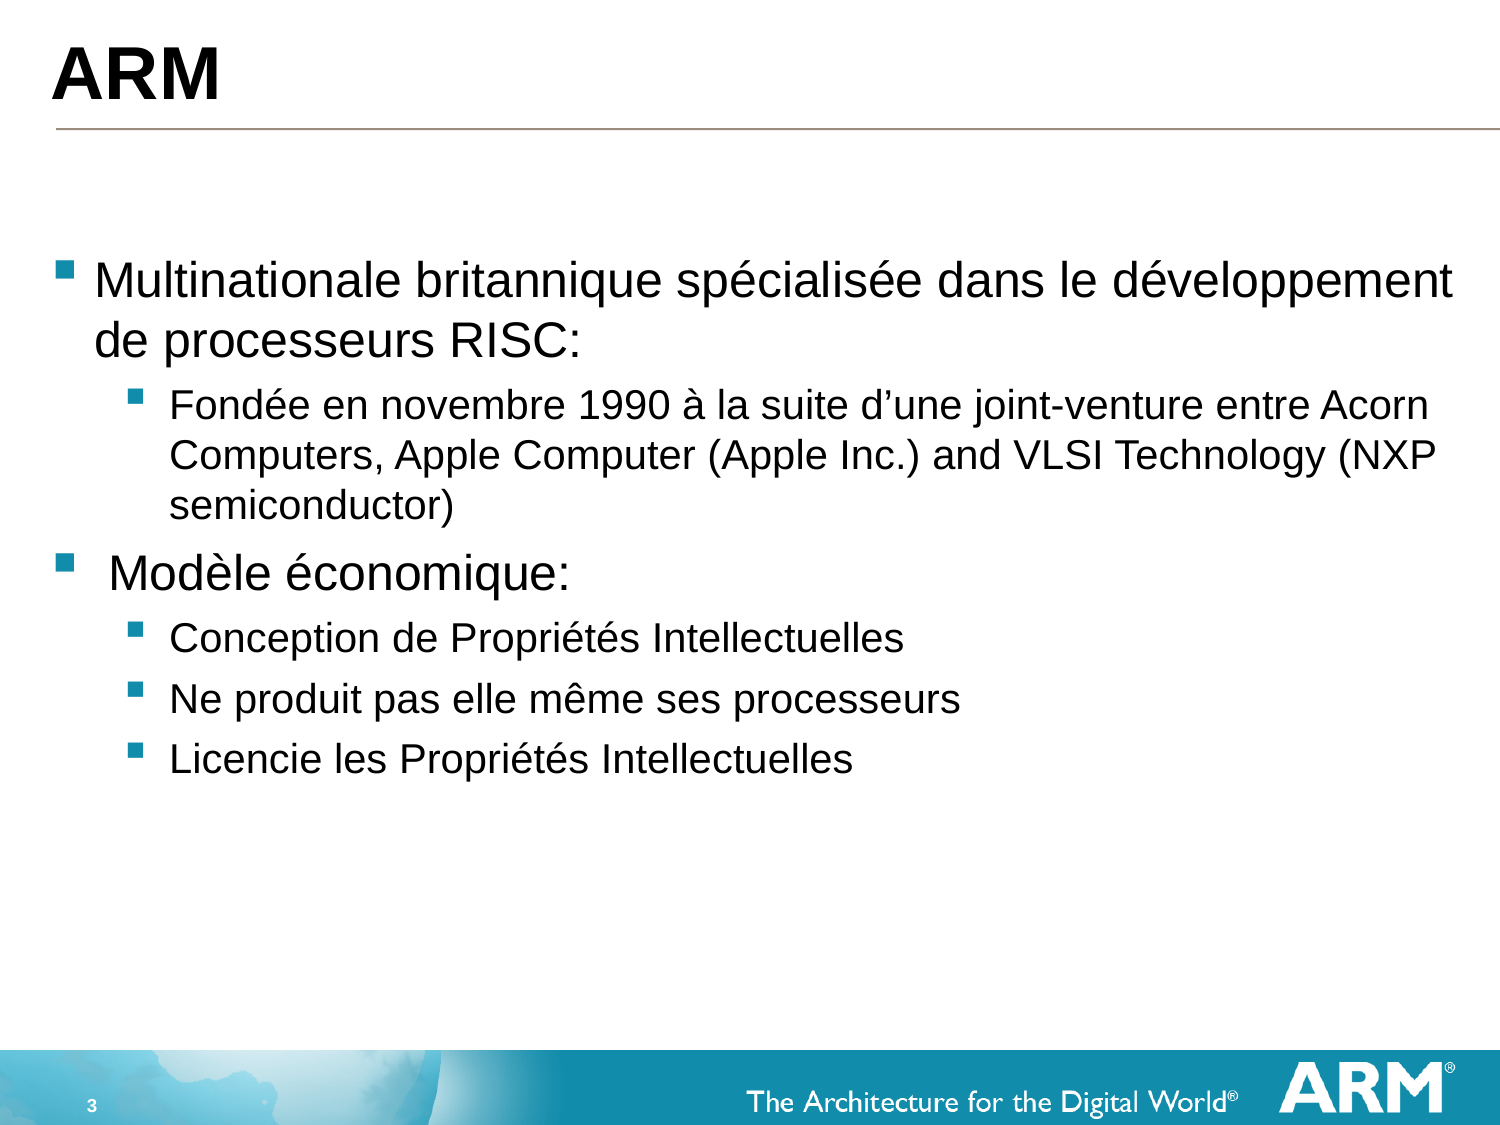

# ARM
Multinationale britannique spécialisée dans le développement de processeurs RISC:
Fondée en novembre 1990 à la suite d’une joint-venture entre Acorn Computers, Apple Computer (Apple Inc.) and VLSI Technology (NXP semiconductor)
 Modèle économique:
Conception de Propriétés Intellectuelles
Ne produit pas elle même ses processeurs
Licencie les Propriétés Intellectuelles